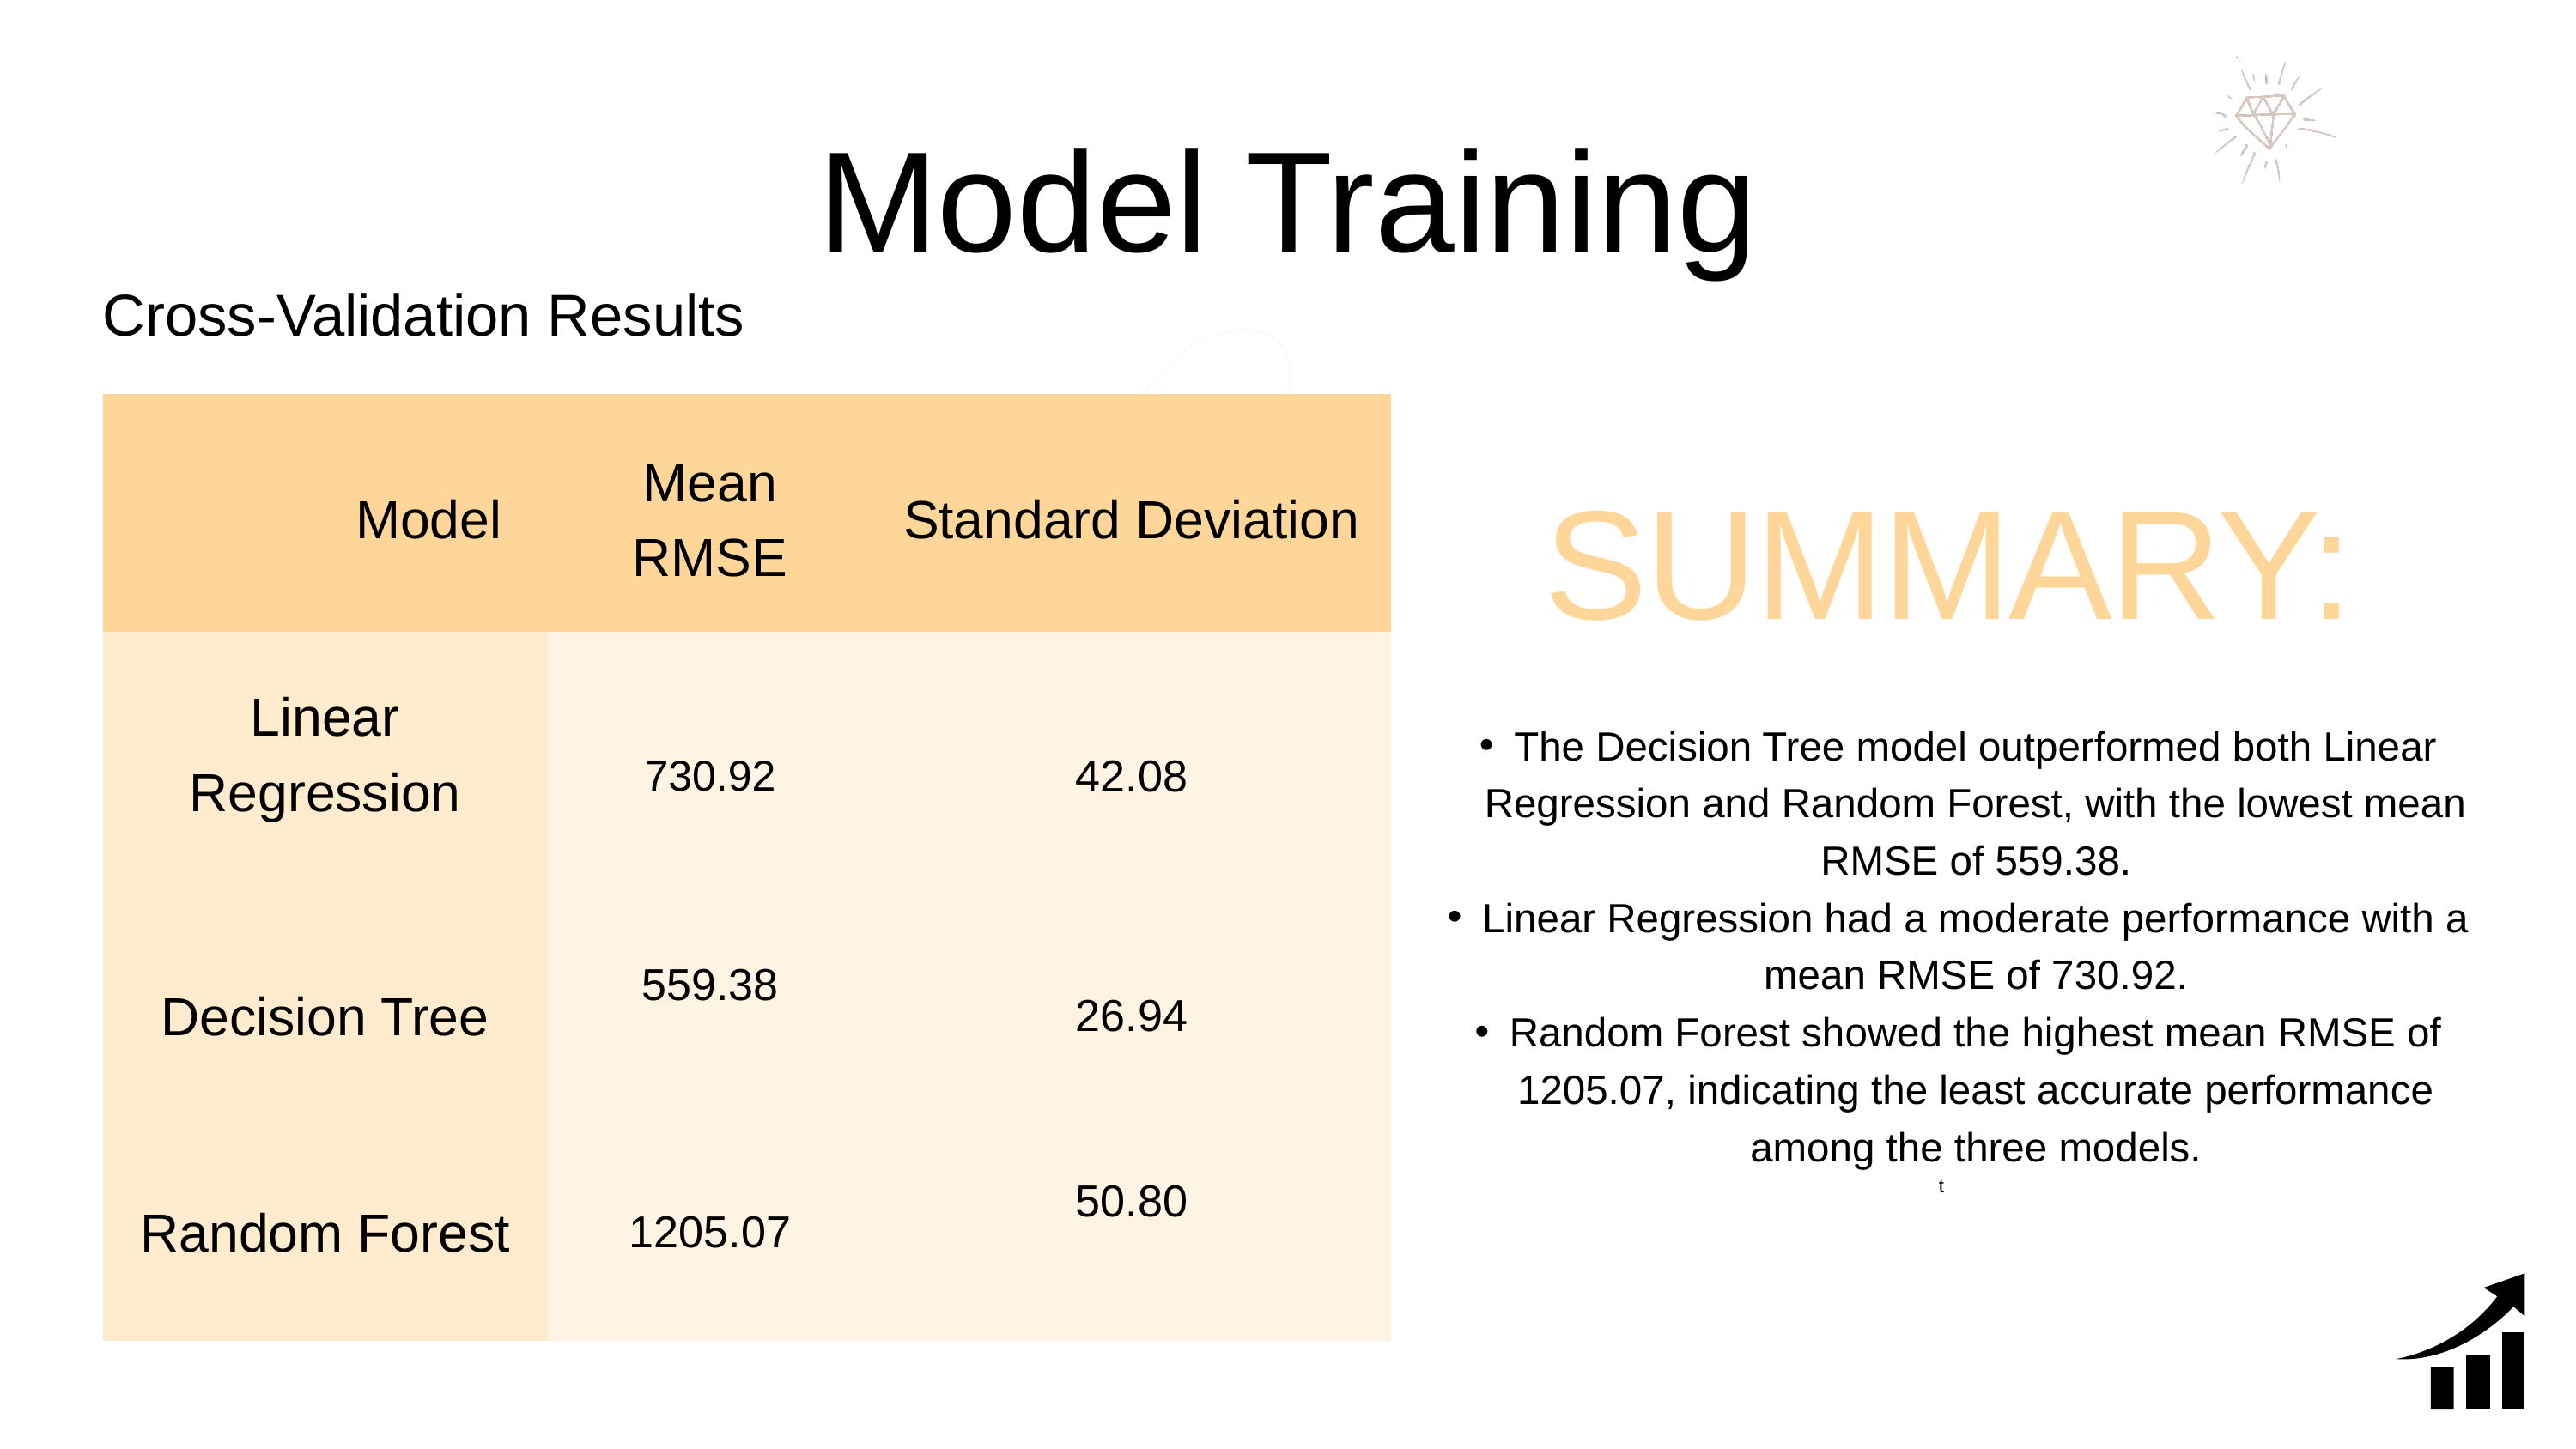

Model Training

Cross-Validation Results

| Model | Mean RMSE | Standard Deviation |
| --- | --- | --- |
| Linear Regression | 730.92 | 42.08 |
| Decision Tree | 559.38 | 26.94 |
| Random Forest | 1205.07 | 50.80 |
SUMMARY:

The Decision Tree model outperformed both Linear Regression and Random Forest, with the lowest mean RMSE of 559.38.
Linear Regression had a moderate performance with a mean RMSE of 730.92.
Random Forest showed the highest mean RMSE of 1205.07, indicating the least accurate performance among the three models.
t